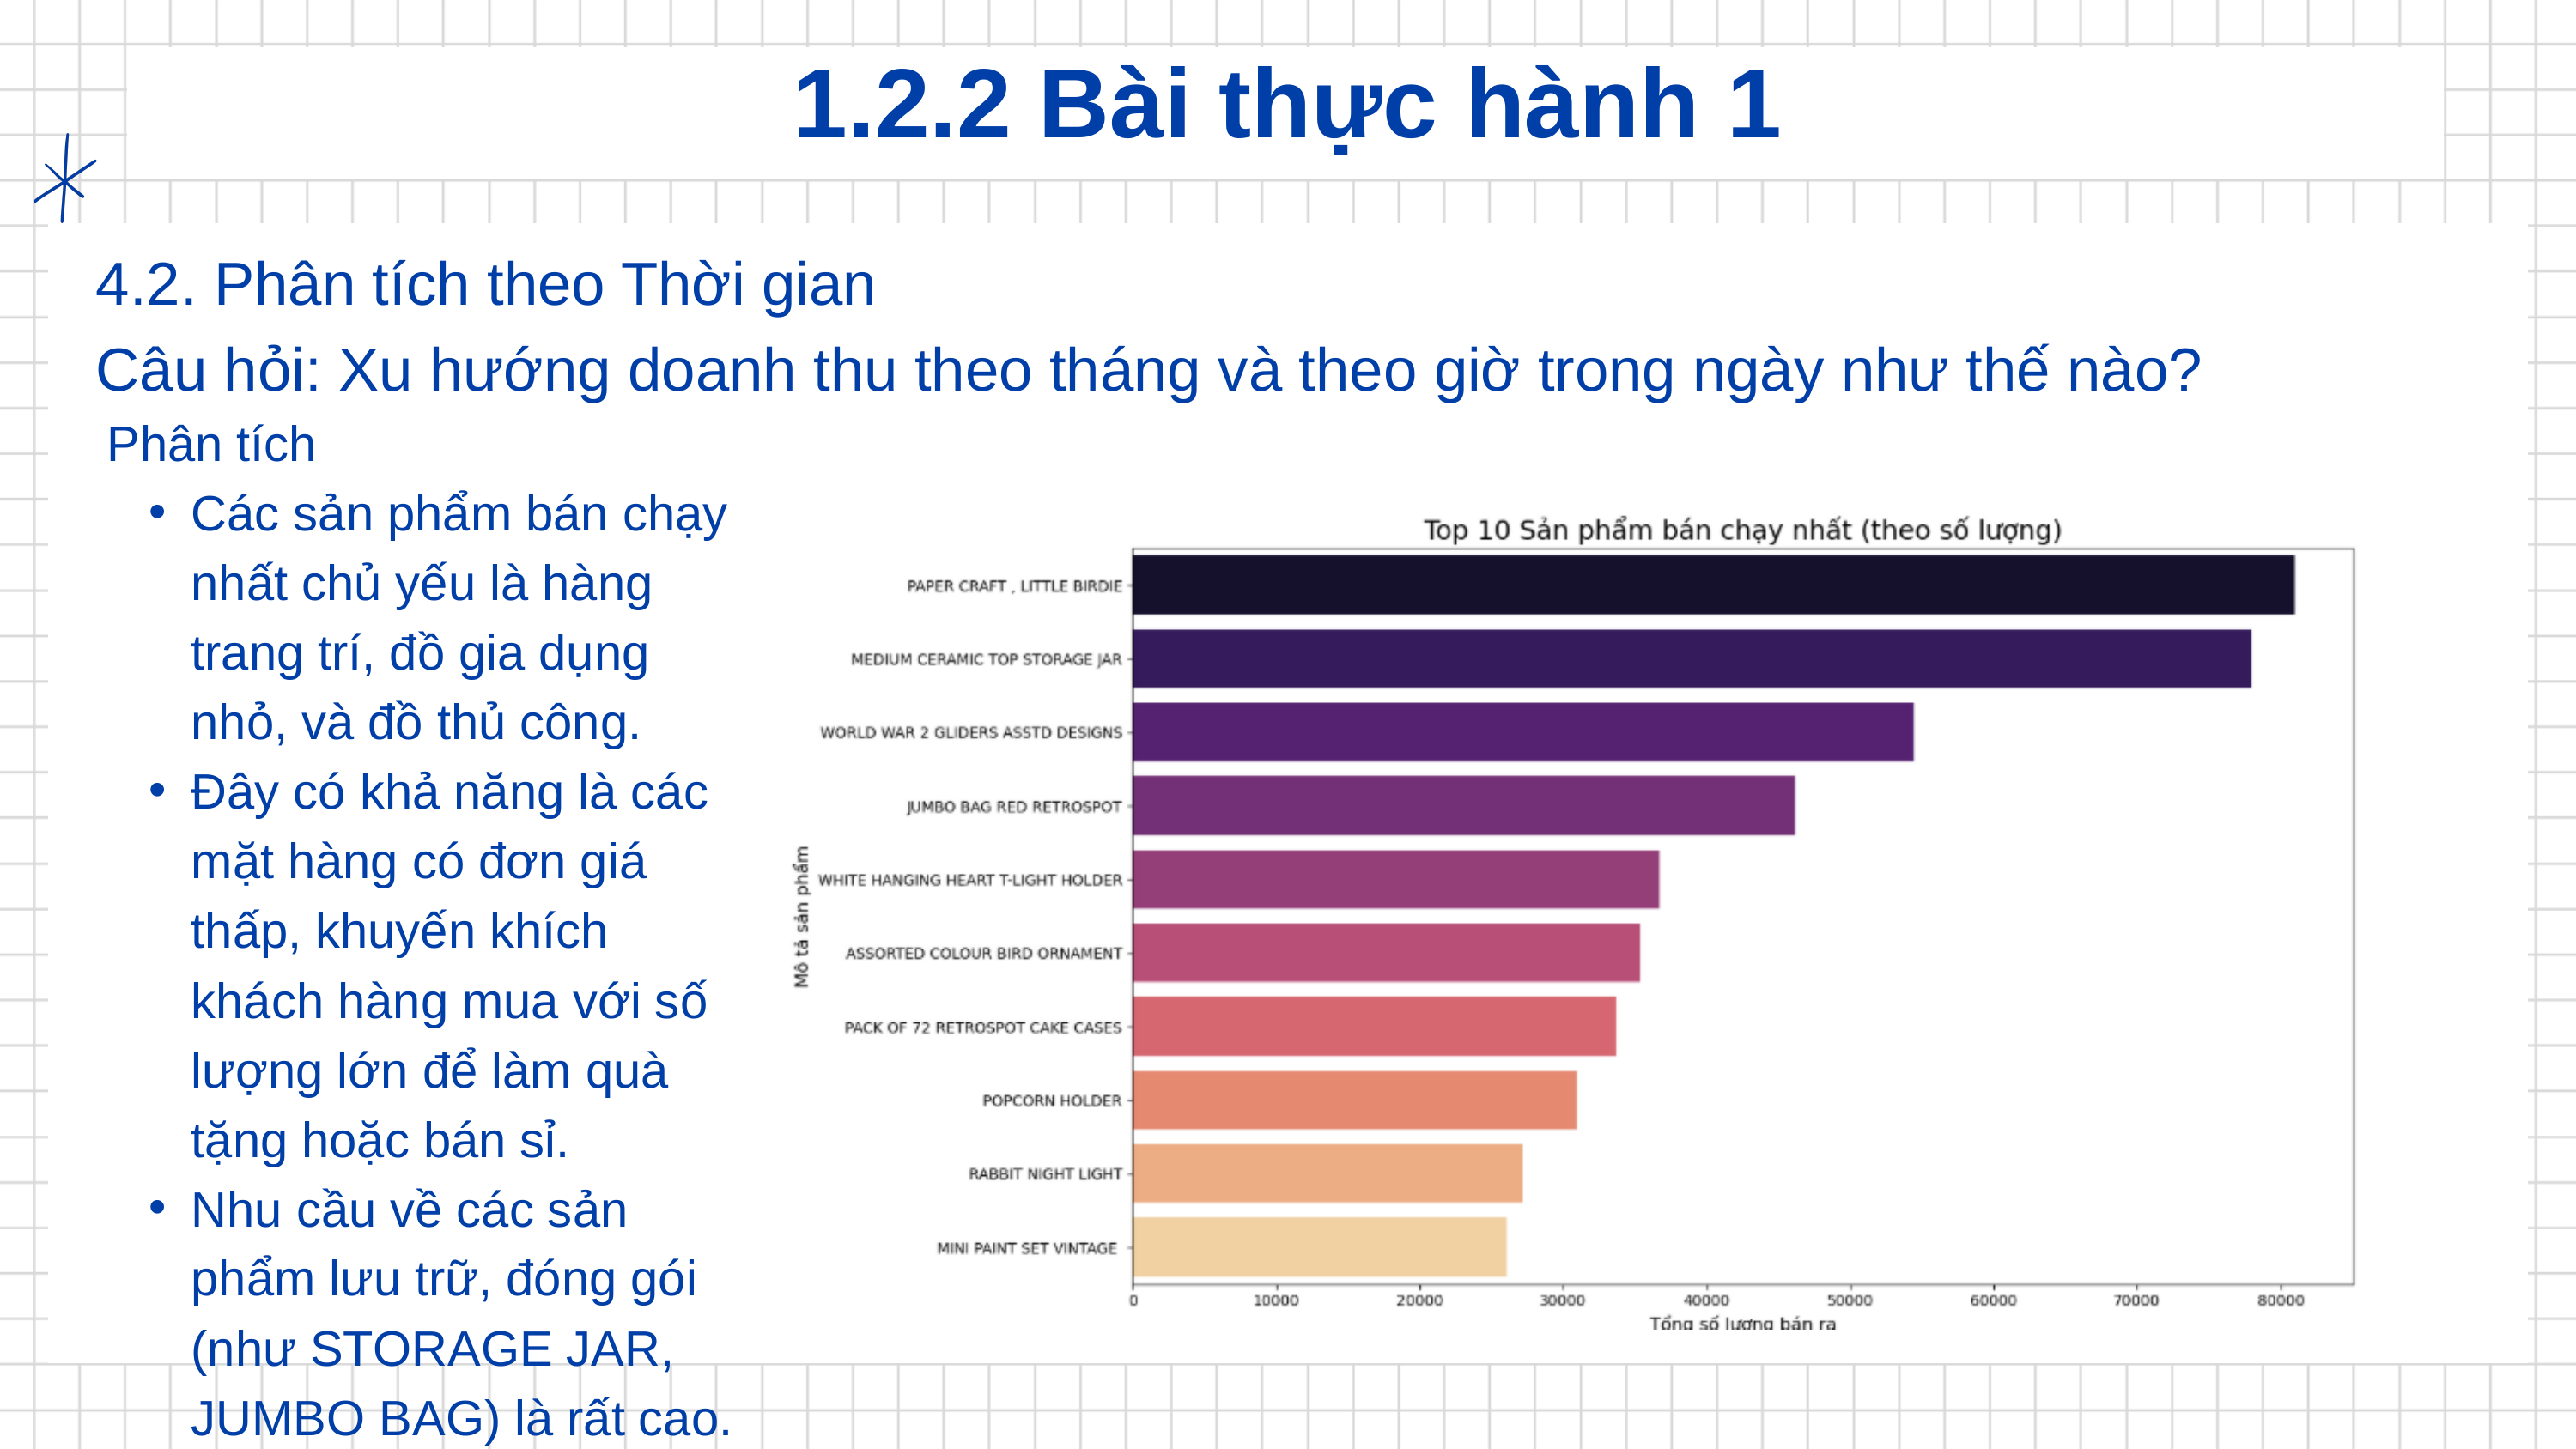

1.2.2 Bài thực hành 1

4.2. Phân tích theo Thời gian
Câu hỏi: Xu hướng doanh thu theo tháng và theo giờ trong ngày như thế nào?

Phân tích
Các sản phẩm bán chạy nhất chủ yếu là hàng trang trí, đồ gia dụng nhỏ, và đồ thủ công.
Đây có khả năng là các mặt hàng có đơn giá thấp, khuyến khích khách hàng mua với số lượng lớn để làm quà tặng hoặc bán sỉ.
Nhu cầu về các sản phẩm lưu trữ, đóng gói (như STORAGE JAR, JUMBO BAG) là rất cao.